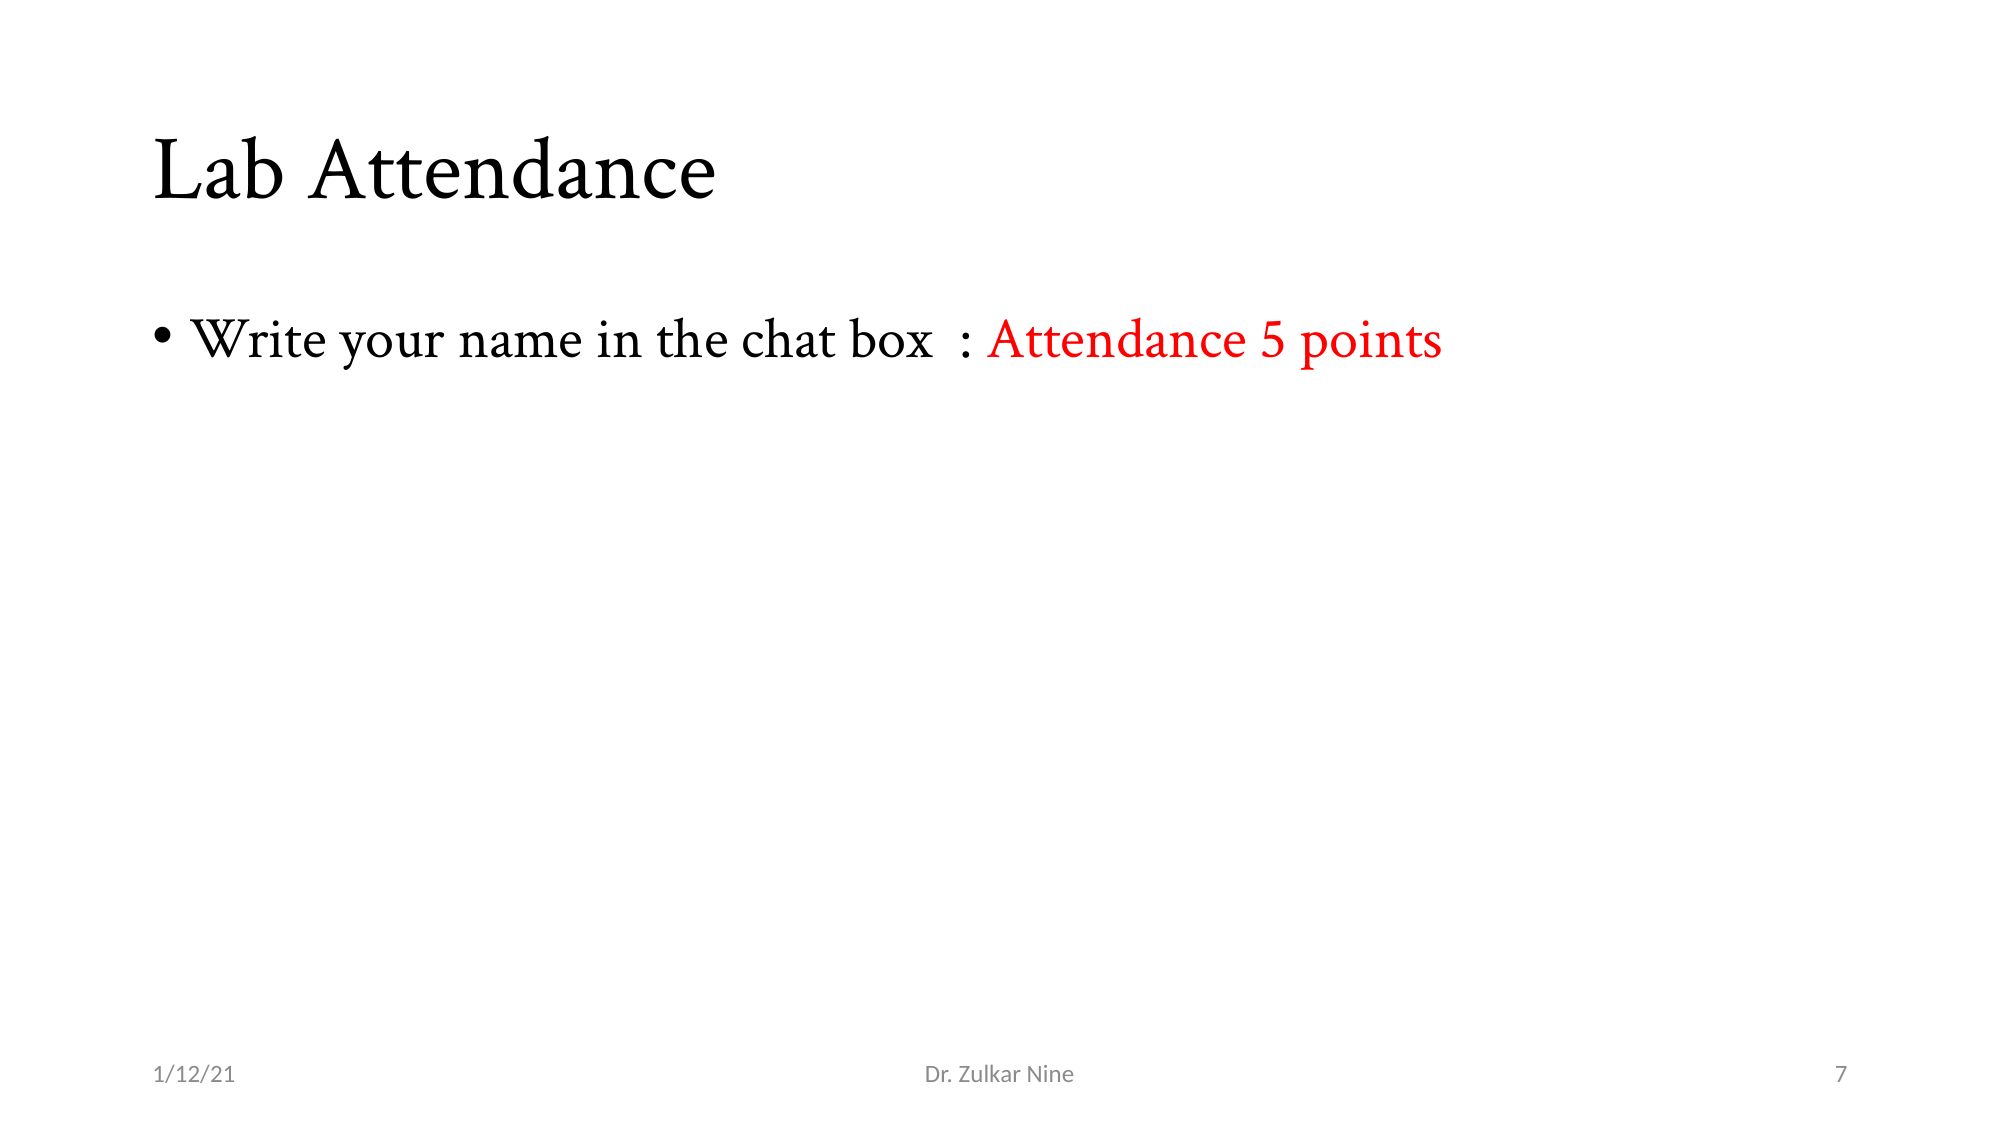

# Lab Attendance
Write your name in the chat box  : Attendance 5 points
1/12/21
Dr. Zulkar Nine
7